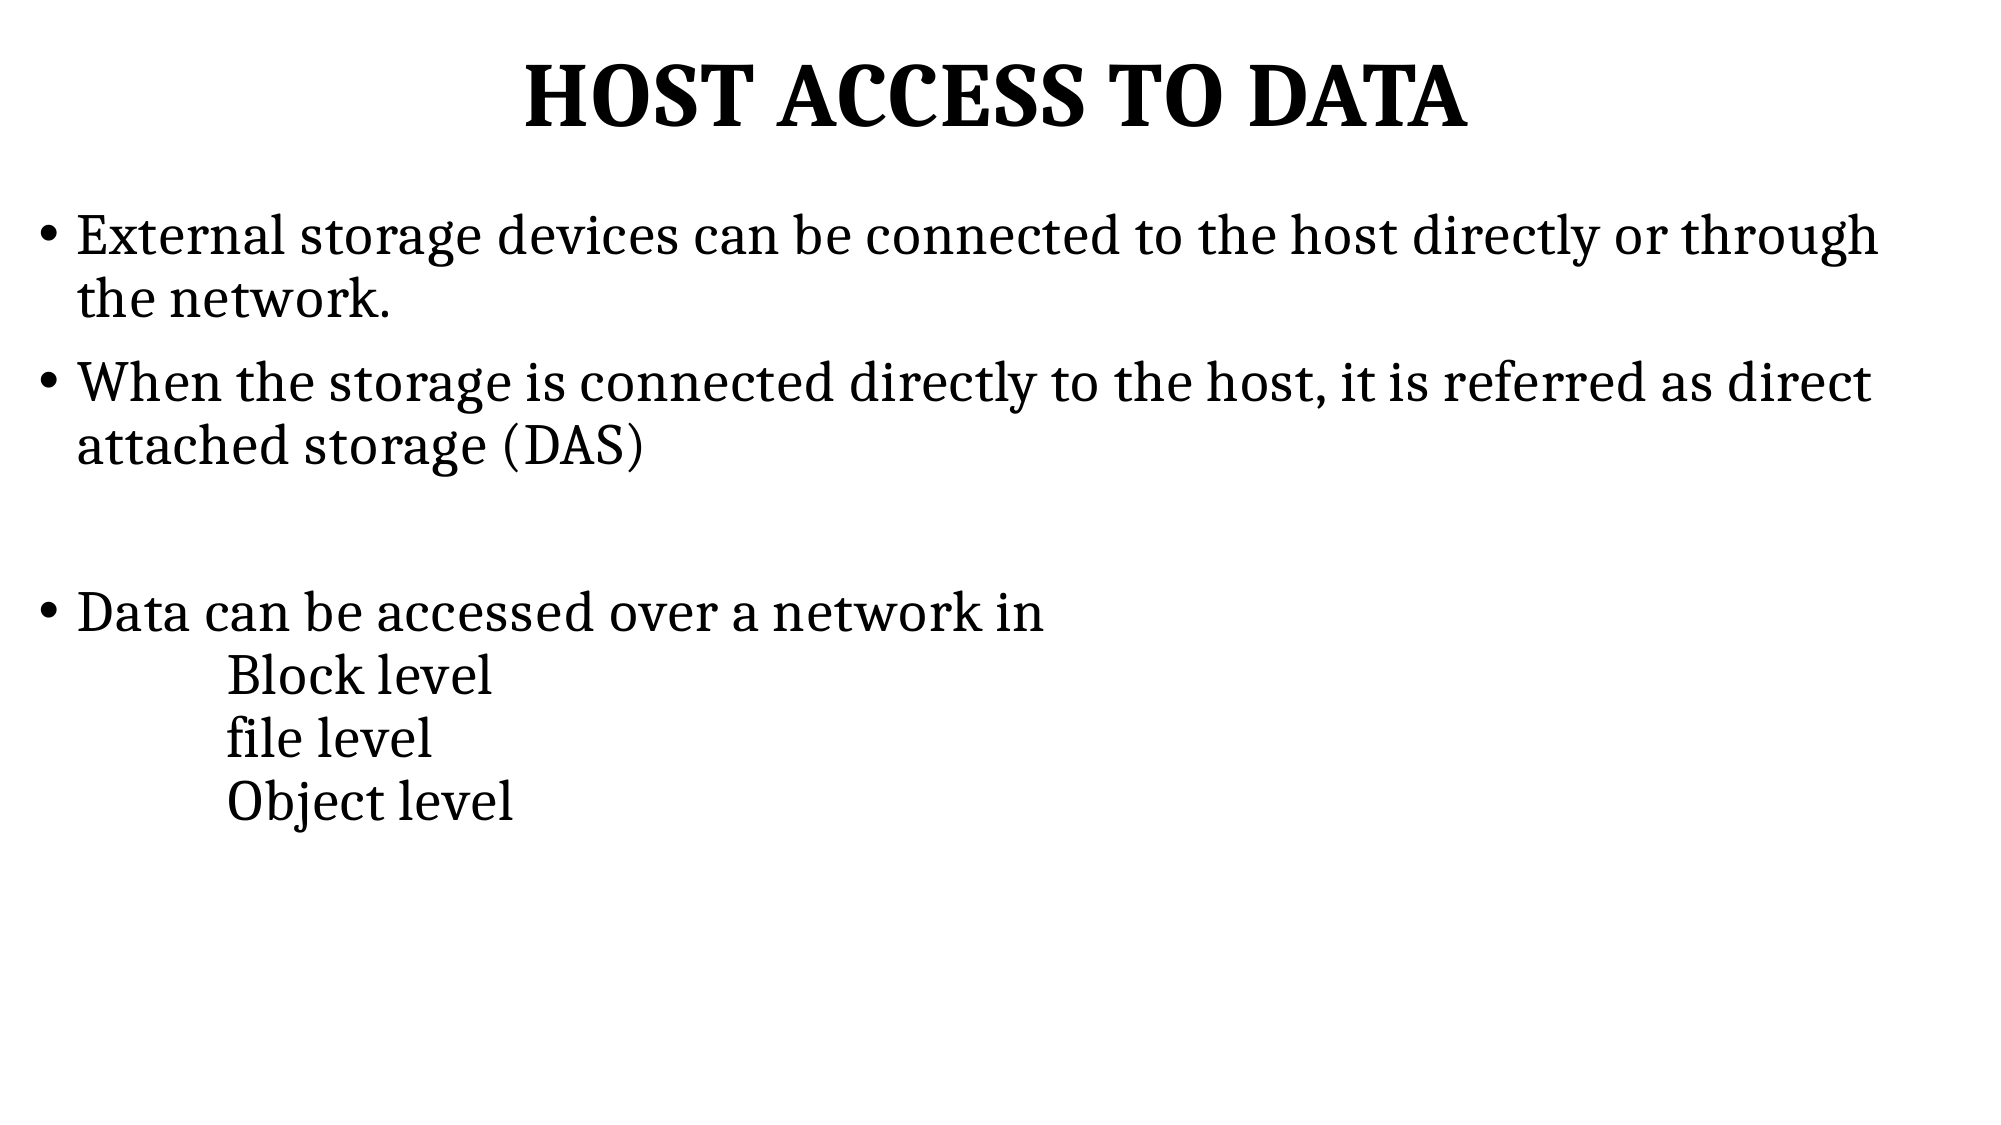

# HOST ACCESS TO DATA
External storage devices can be connected to the host directly or through the network.
When the storage is connected directly to the host, it is referred as direct attached storage (DAS)

Data can be accessed over a network in
	Block level
	file level
	Object level